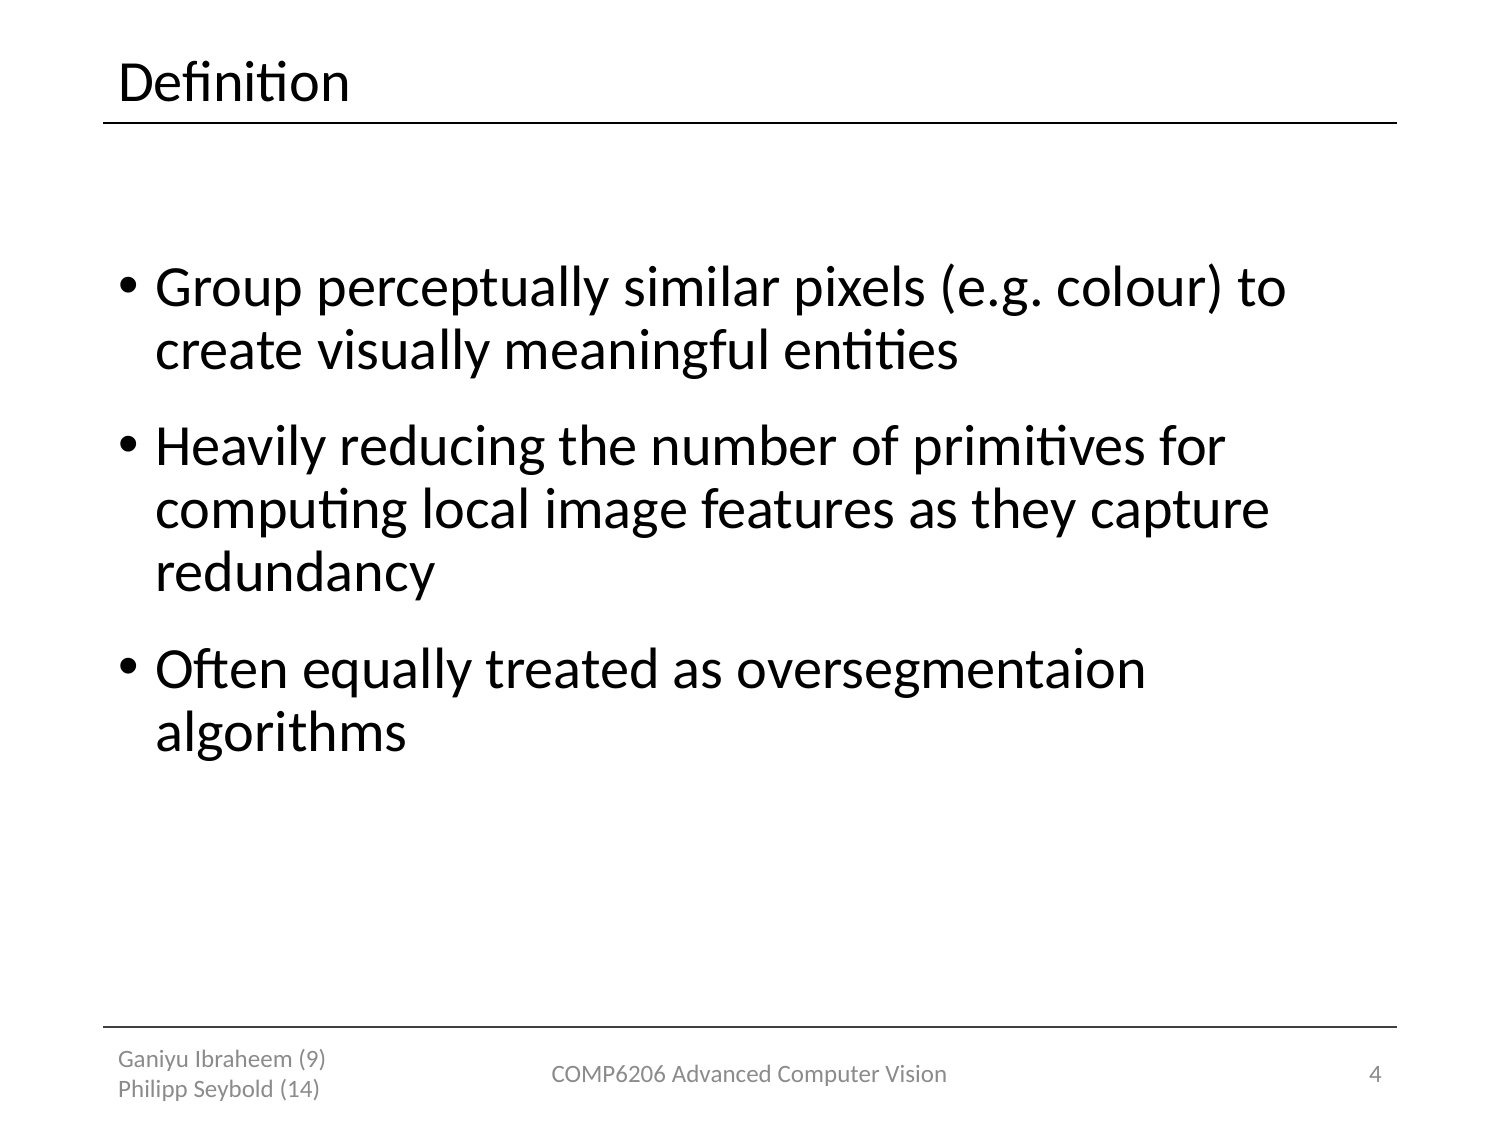

# Definition
Group perceptually similar pixels (e.g. colour) to create visually meaningful entities
Heavily reducing the number of primitives for computing local image features as they capture redundancy
Often equally treated as oversegmentaion algorithms
Ganiyu Ibraheem (9)  Philipp Seybold (14)
COMP6206 Advanced Computer Vision
4